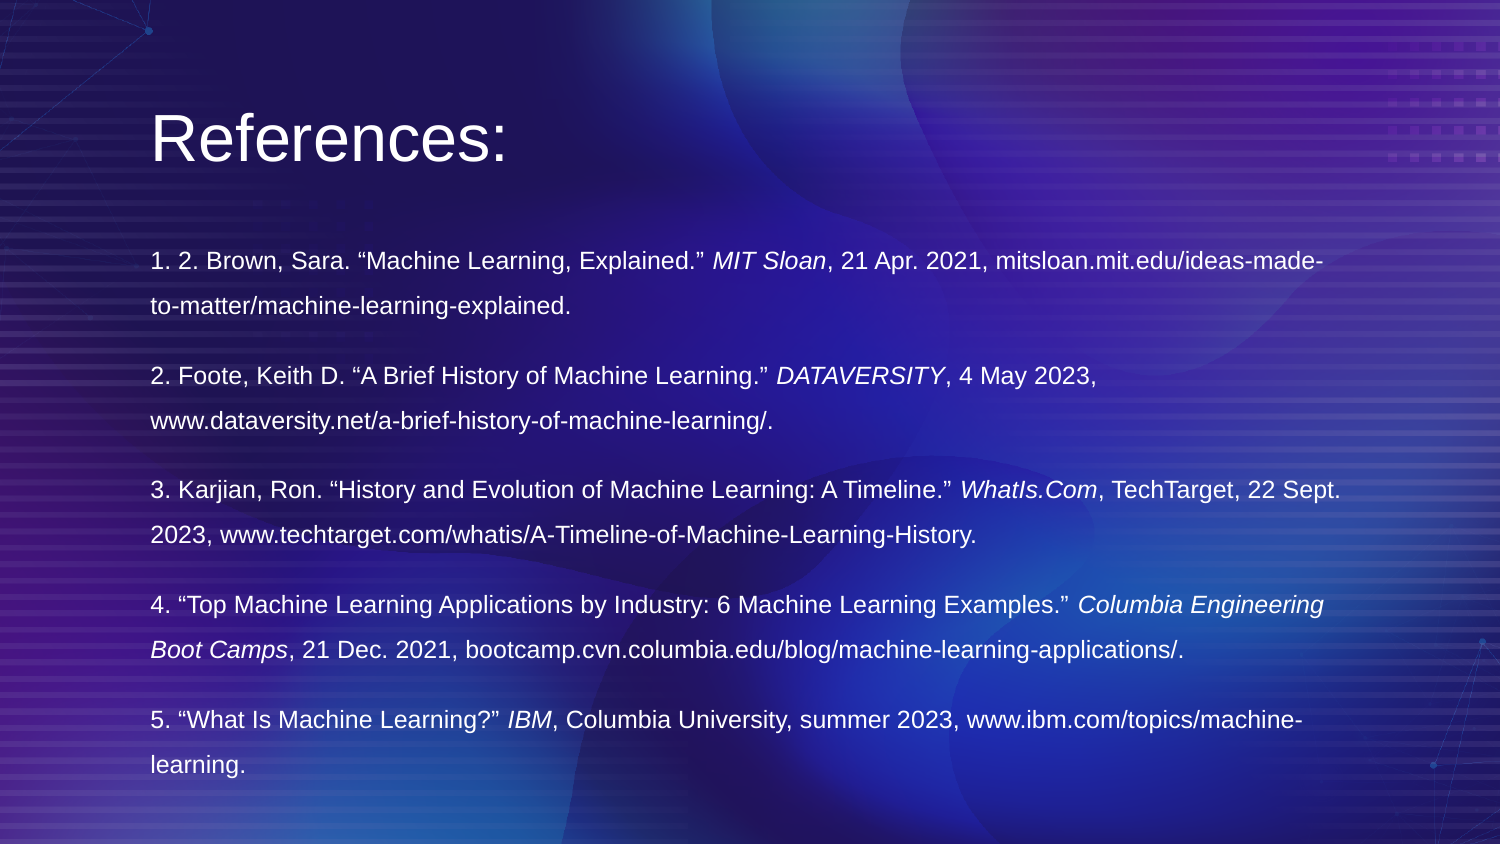

References:
1. 2. Brown, Sara. “Machine Learning, Explained.” MIT Sloan, 21 Apr. 2021, mitsloan.mit.edu/ideas-made-to-matter/machine-learning-explained.
2. Foote, Keith D. “A Brief History of Machine Learning.” DATAVERSITY, 4 May 2023, www.dataversity.net/a-brief-history-of-machine-learning/.
3. Karjian, Ron. “History and Evolution of Machine Learning: A Timeline.” WhatIs.Com, TechTarget, 22 Sept. 2023, www.techtarget.com/whatis/A-Timeline-of-Machine-Learning-History.
4. “Top Machine Learning Applications by Industry: 6 Machine Learning Examples.” Columbia Engineering Boot Camps, 21 Dec. 2021, bootcamp.cvn.columbia.edu/blog/machine-learning-applications/.
5. “What Is Machine Learning?” IBM, Columbia University, summer 2023, www.ibm.com/topics/machine-learning.